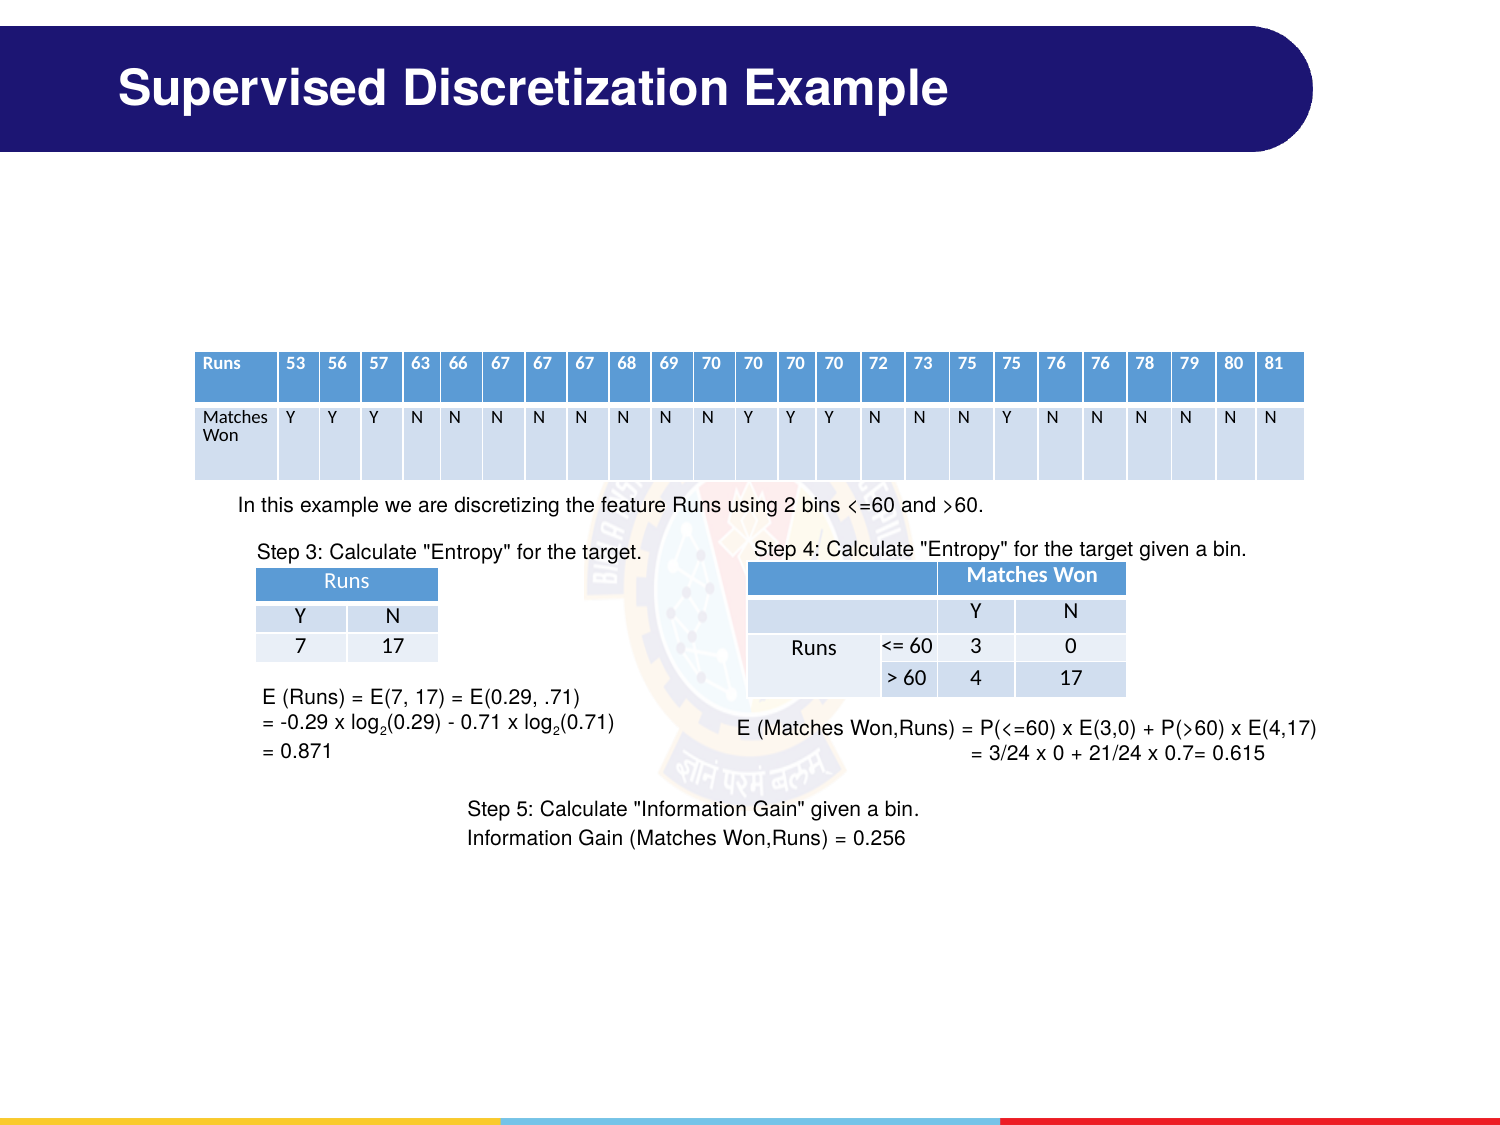

# Supervised Discretization Example
| Runs | 53 | 56 | 57 | 63 | 66 | 67 | 67 | 67 | 68 | 69 | 70 | 70 | 70 | 70 | 72 | 73 | 75 | 75 | 76 | 76 | 78 | 79 | 80 | 81 |
| --- | --- | --- | --- | --- | --- | --- | --- | --- | --- | --- | --- | --- | --- | --- | --- | --- | --- | --- | --- | --- | --- | --- | --- | --- |
| Matches Won | Y | Y | Y | N | N | N | N | N | N | N | N | Y | Y | Y | N | N | N | Y | N | N | N | N | N | N |
In this example we are discretizing the feature Runs using 2 bins <=60 and >60.
Step 4: Calculate "Entropy" for the target given a bin.
Step 3: Calculate "Entropy" for the target.
|  |  | Matches Won |  |
| --- | --- | --- | --- |
|  |  | Y | N |
| Runs | <= 60 | 3 | 0 |
|  | > 60 | 4 | 17 |
| Runs |  |
| --- | --- |
| Y | N |
| 7 | 17 |
E (Runs) = E(7, 17) = E(0.29, .71)
= -0.29 x log2(0.29) - 0.71 x log2(0.71)
= 0.871
E (Matches Won,Runs) = P(<=60) x E(3,0) + P(>60) x E(4,17)
                                       = 3/24 x 0 + 21/24 x 0.7= 0.615
Step 5: Calculate "Information Gain" given a bin.
Information Gain (Matches Won,Runs) = 0.256